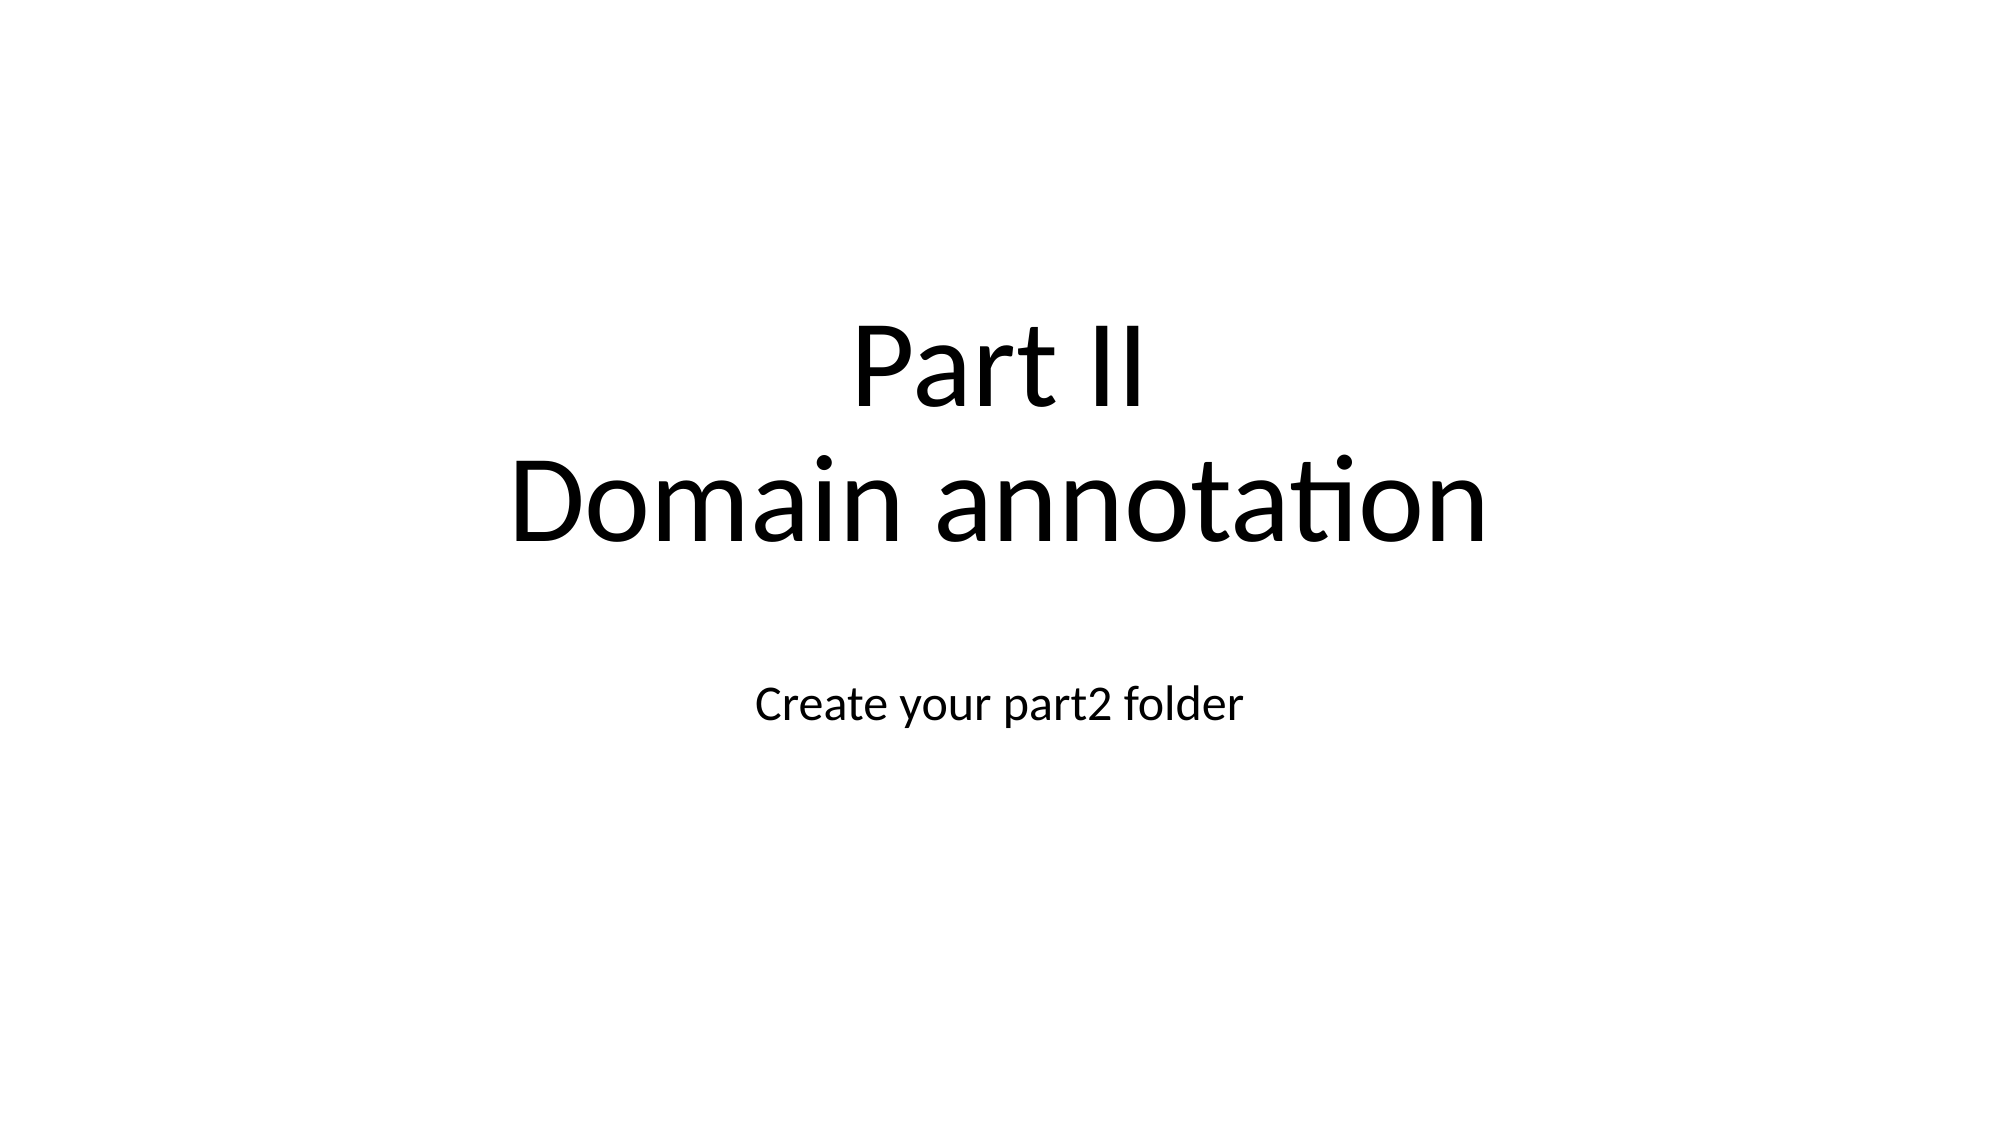

# Part II Domain annotation
Create your part2 folder